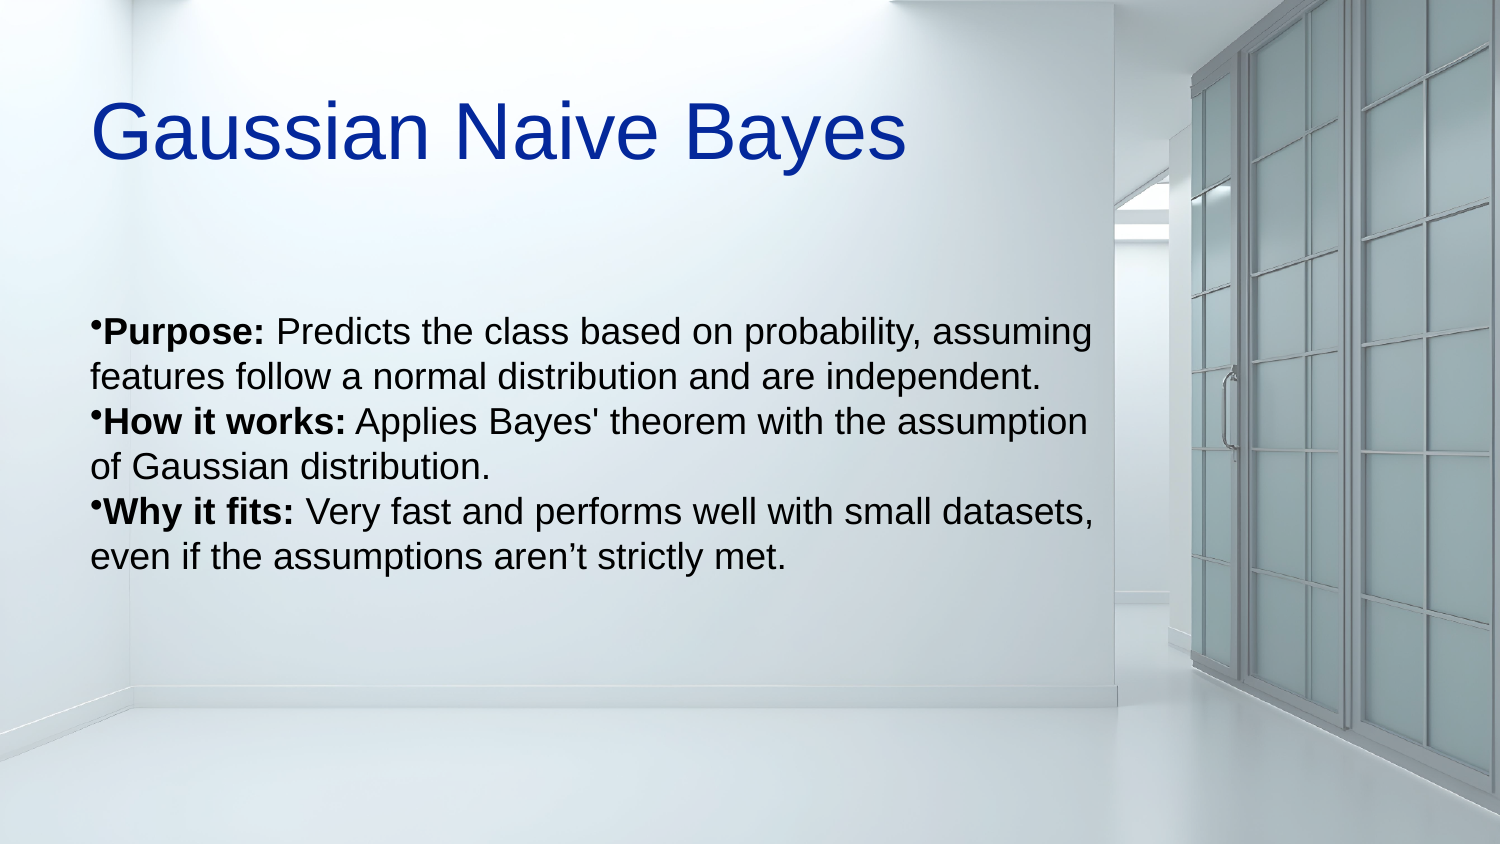

Gaussian Naive Bayes
# Purpose: Predicts the class based on probability, assuming features follow a normal distribution and are independent.
How it works: Applies Bayes' theorem with the assumption of Gaussian distribution.
Why it fits: Very fast and performs well with small datasets, even if the assumptions aren’t strictly met.